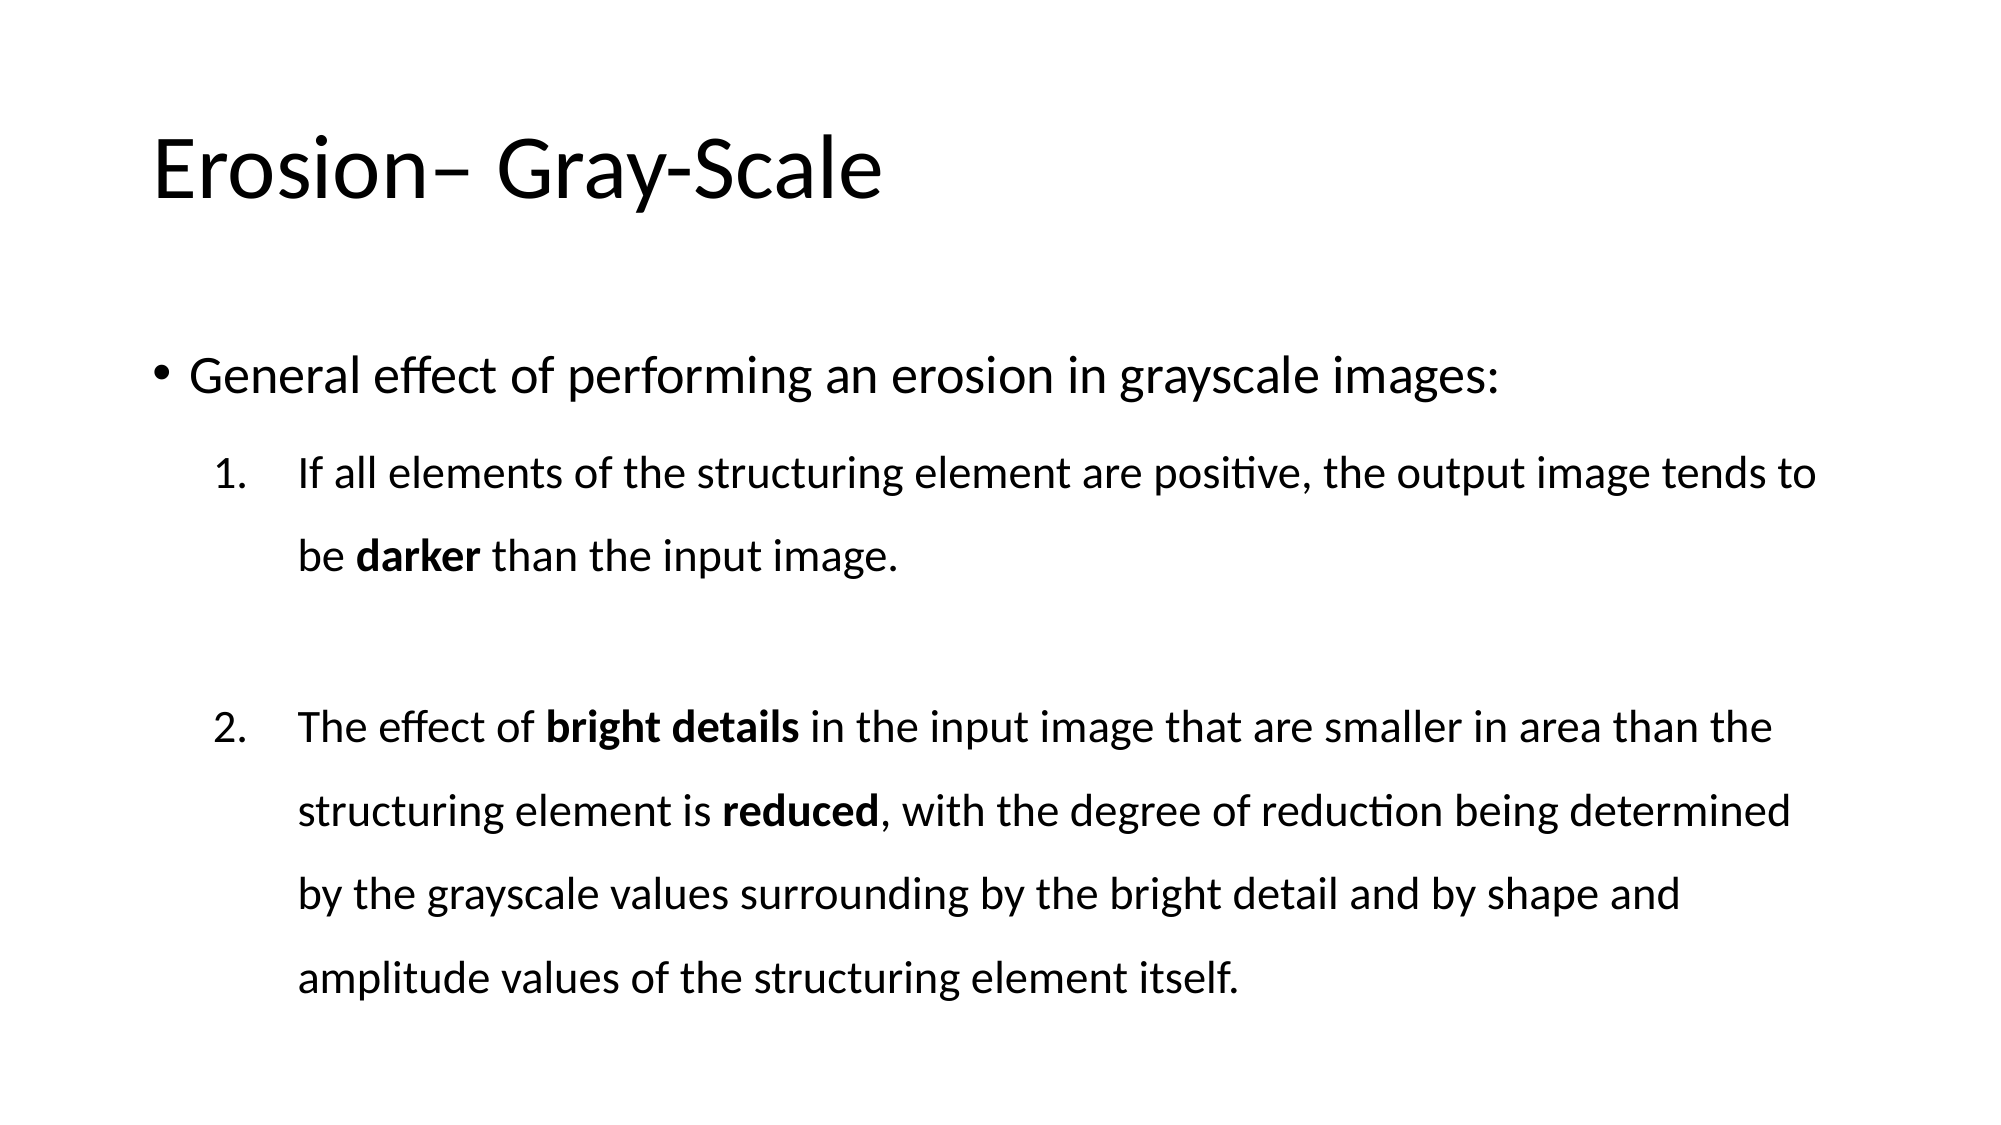

# Erosion– Gray-Scale
General effect of performing an erosion in grayscale images:
If all elements of the structuring element are positive, the output image tends to be darker than the input image.

The effect of bright details in the input image that are smaller in area than the structuring element is reduced, with the degree of reduction being determined by the grayscale values surrounding by the bright detail and by shape and amplitude values of the structuring element itself.